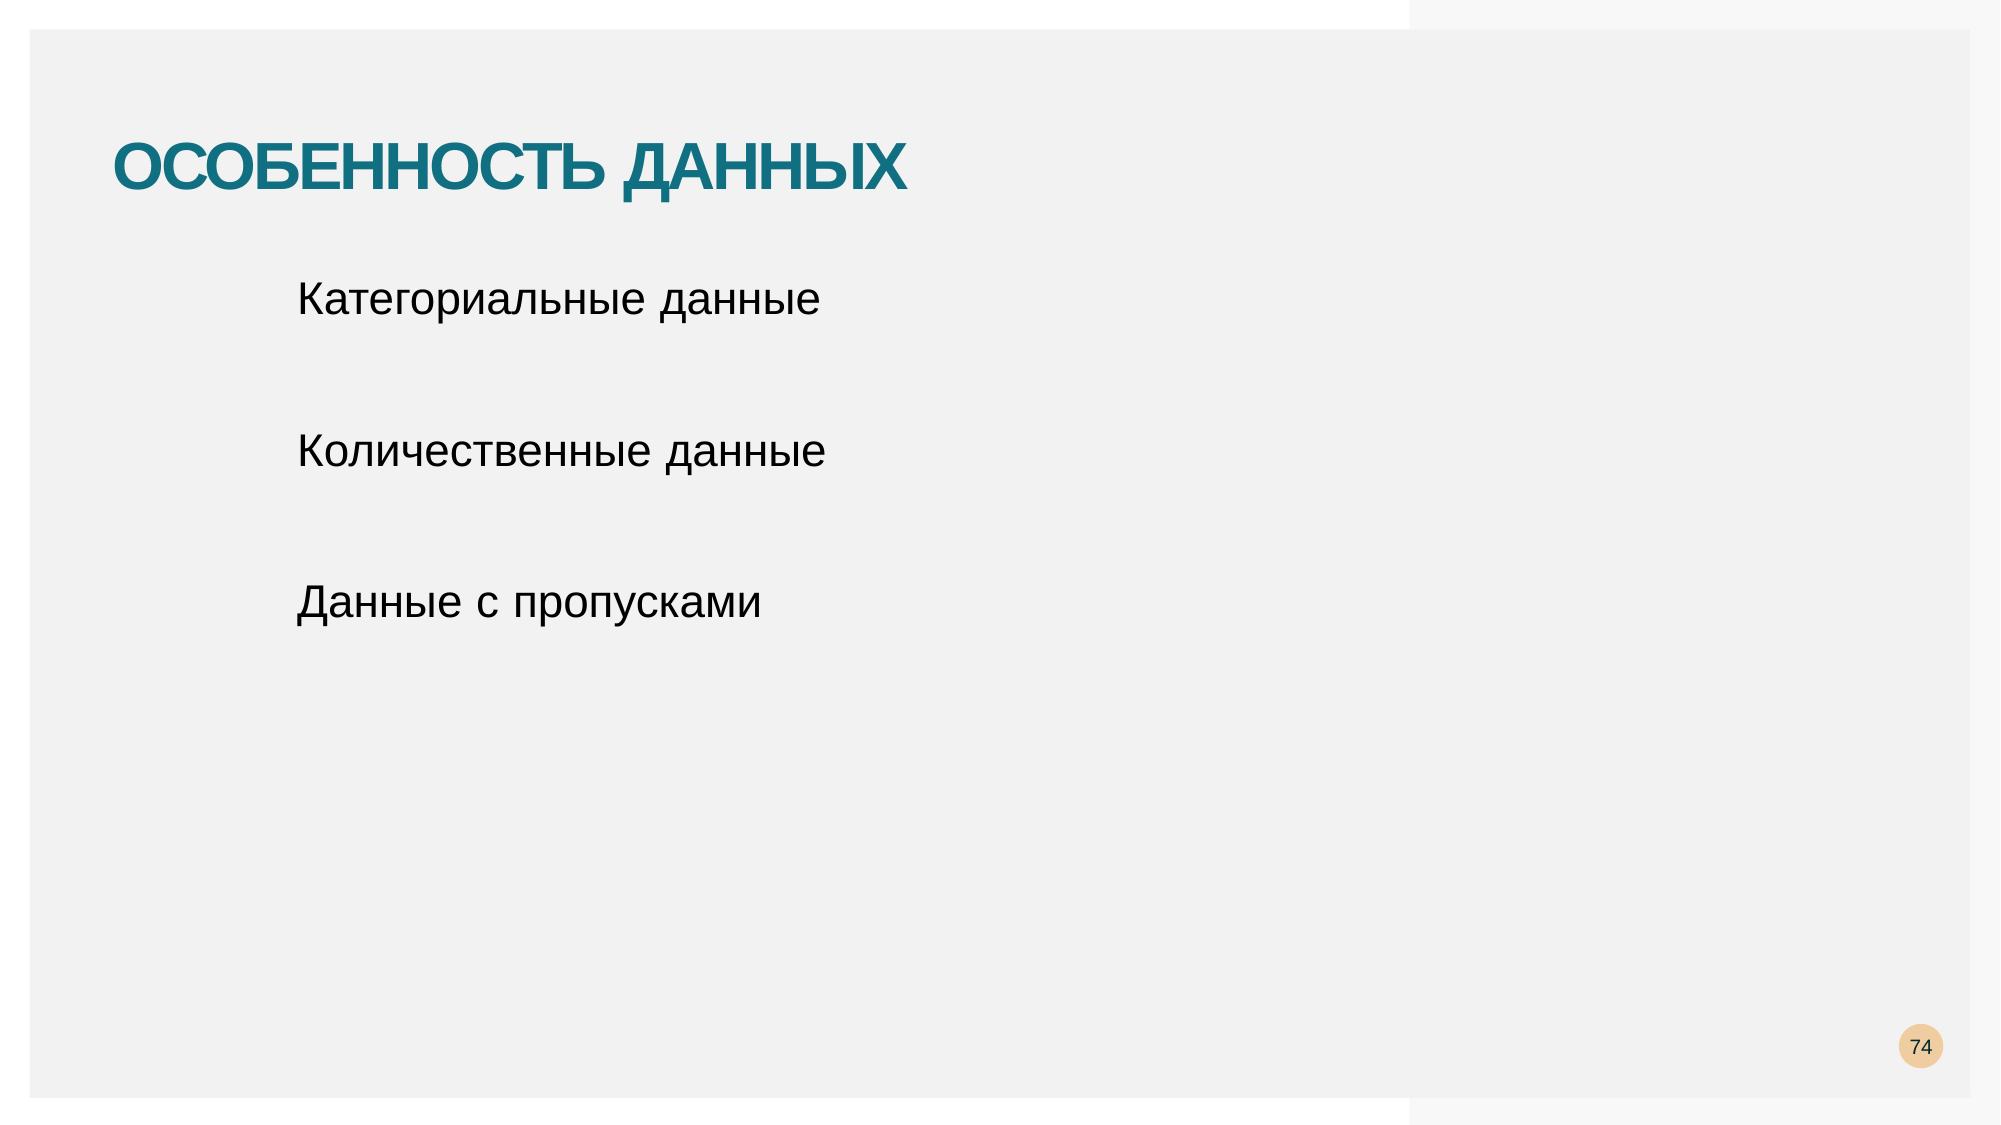

# Особенность данных
Категориальные данные

Количественные данные

Данные с пропусками

74